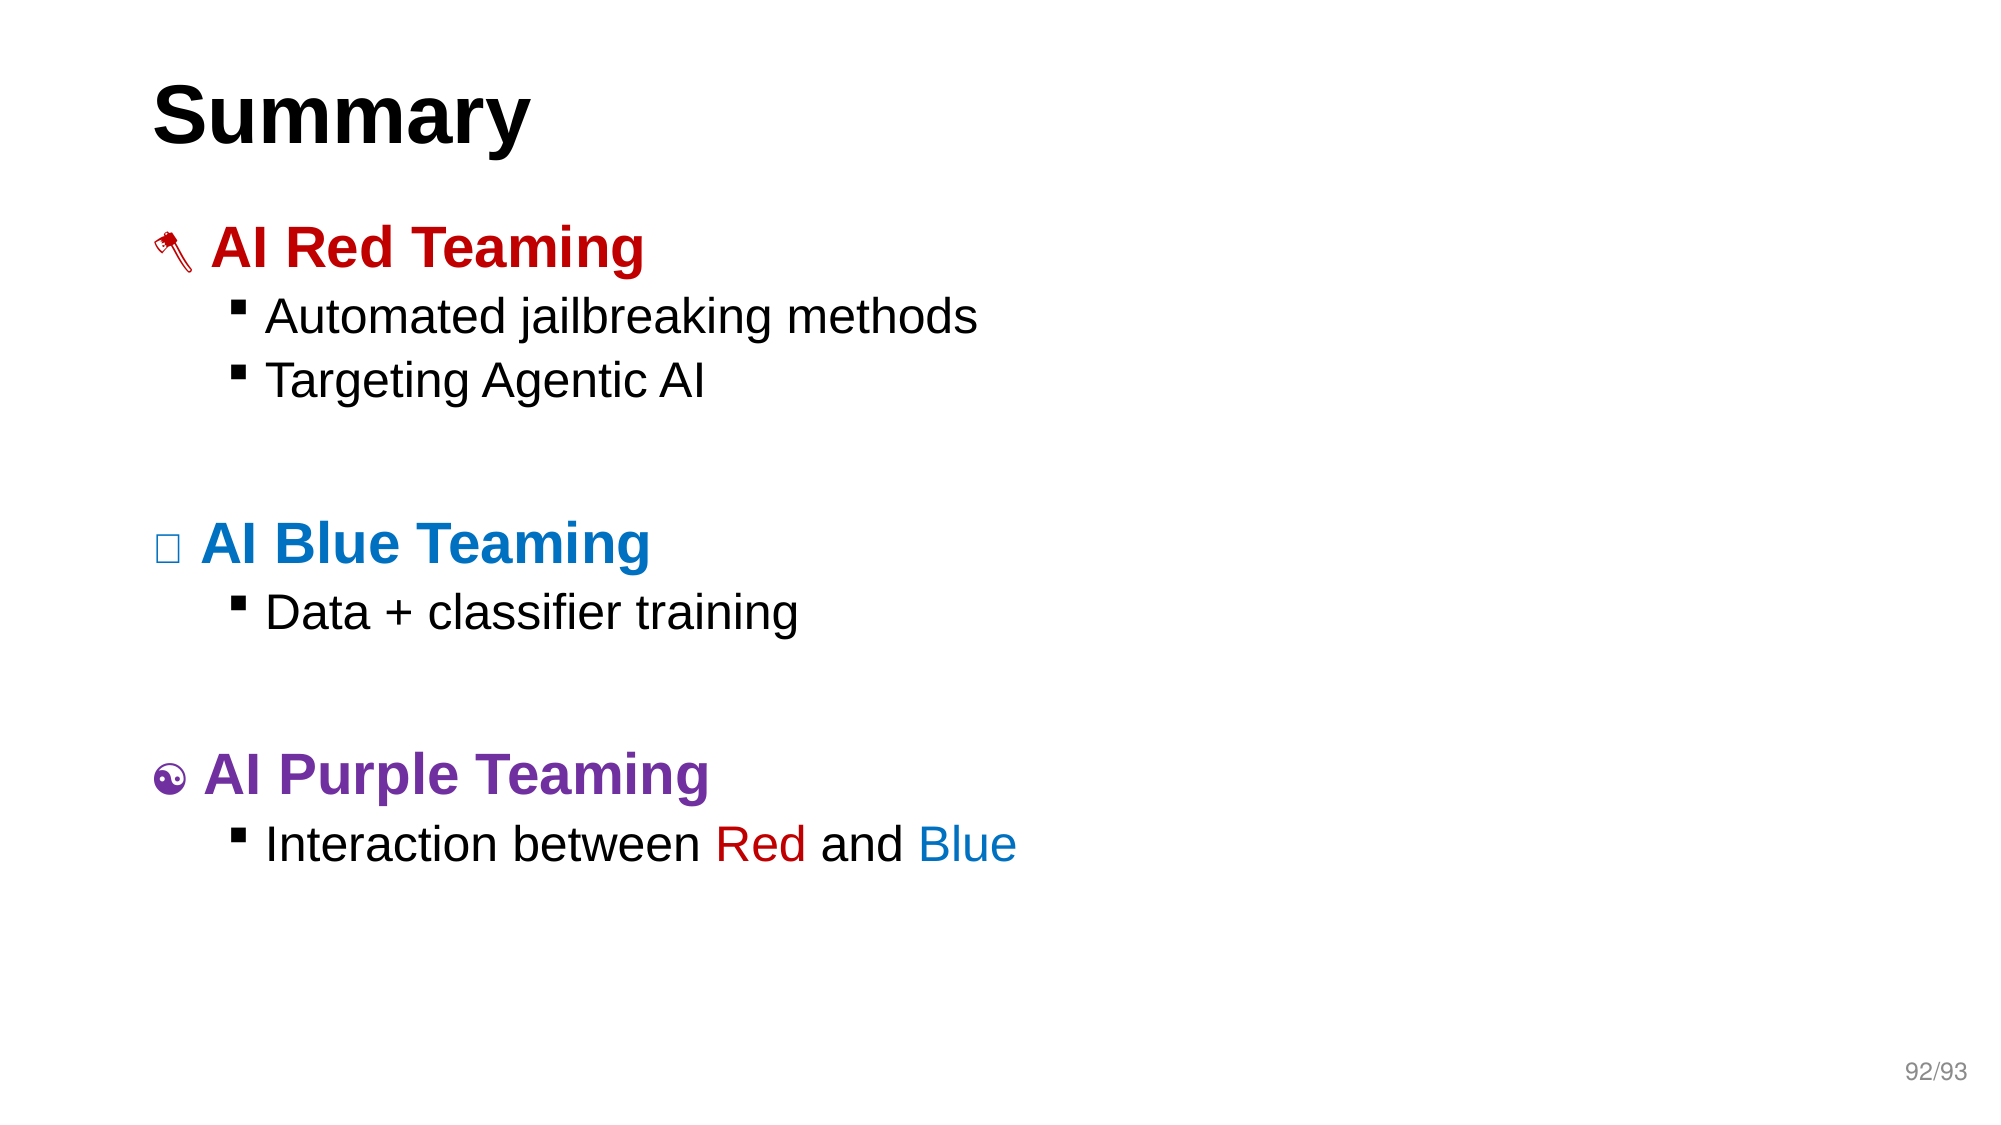

# Summary
🪓 AI Red Teaming
Automated jailbreaking methods
Targeting Agentic AI

🥏 AI Blue Teaming
Data + classifier training

☯️ AI Purple Teaming
Interaction between Red and Blue
92/93